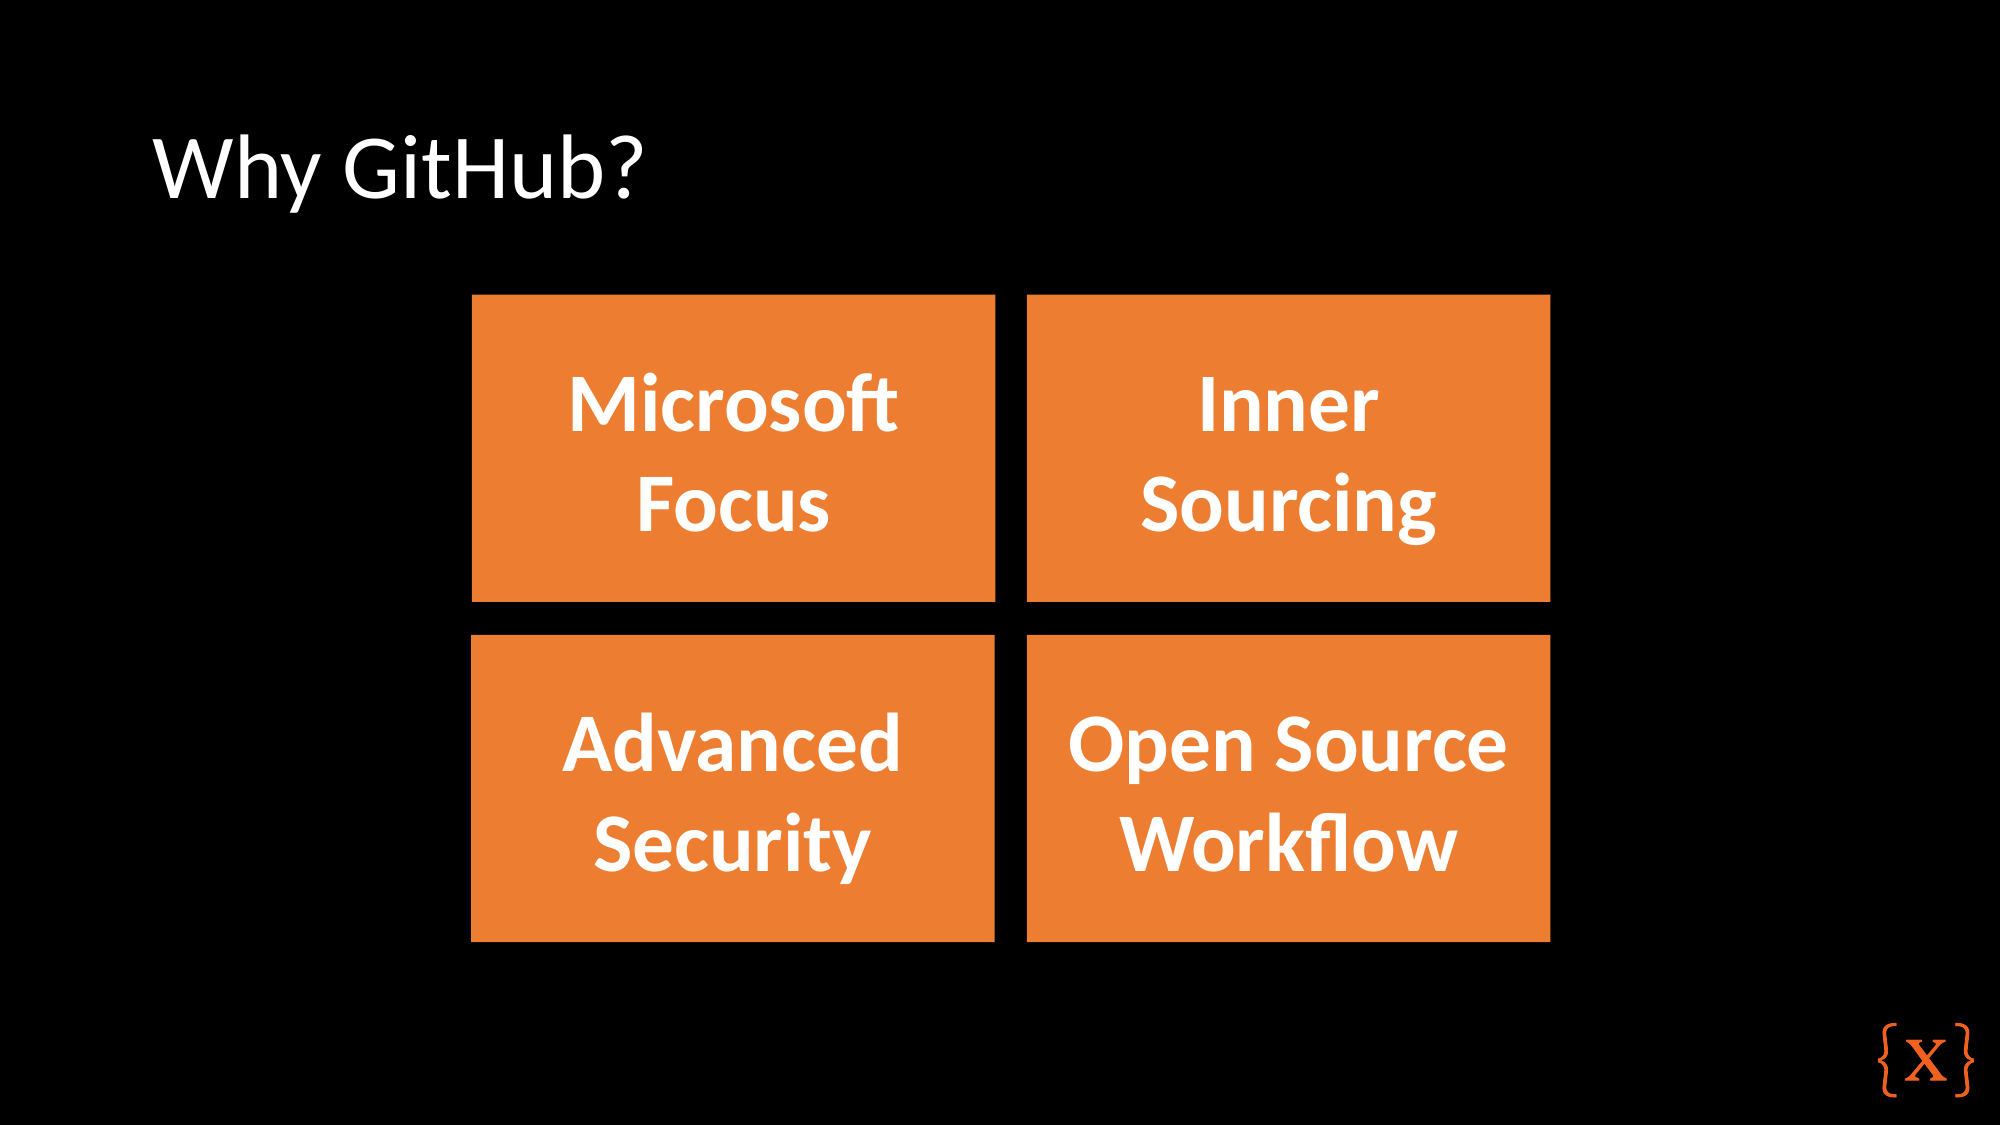

# Why GitHub?
Microsoft Focus
Inner Sourcing
Open Source Workflow
Advanced Security